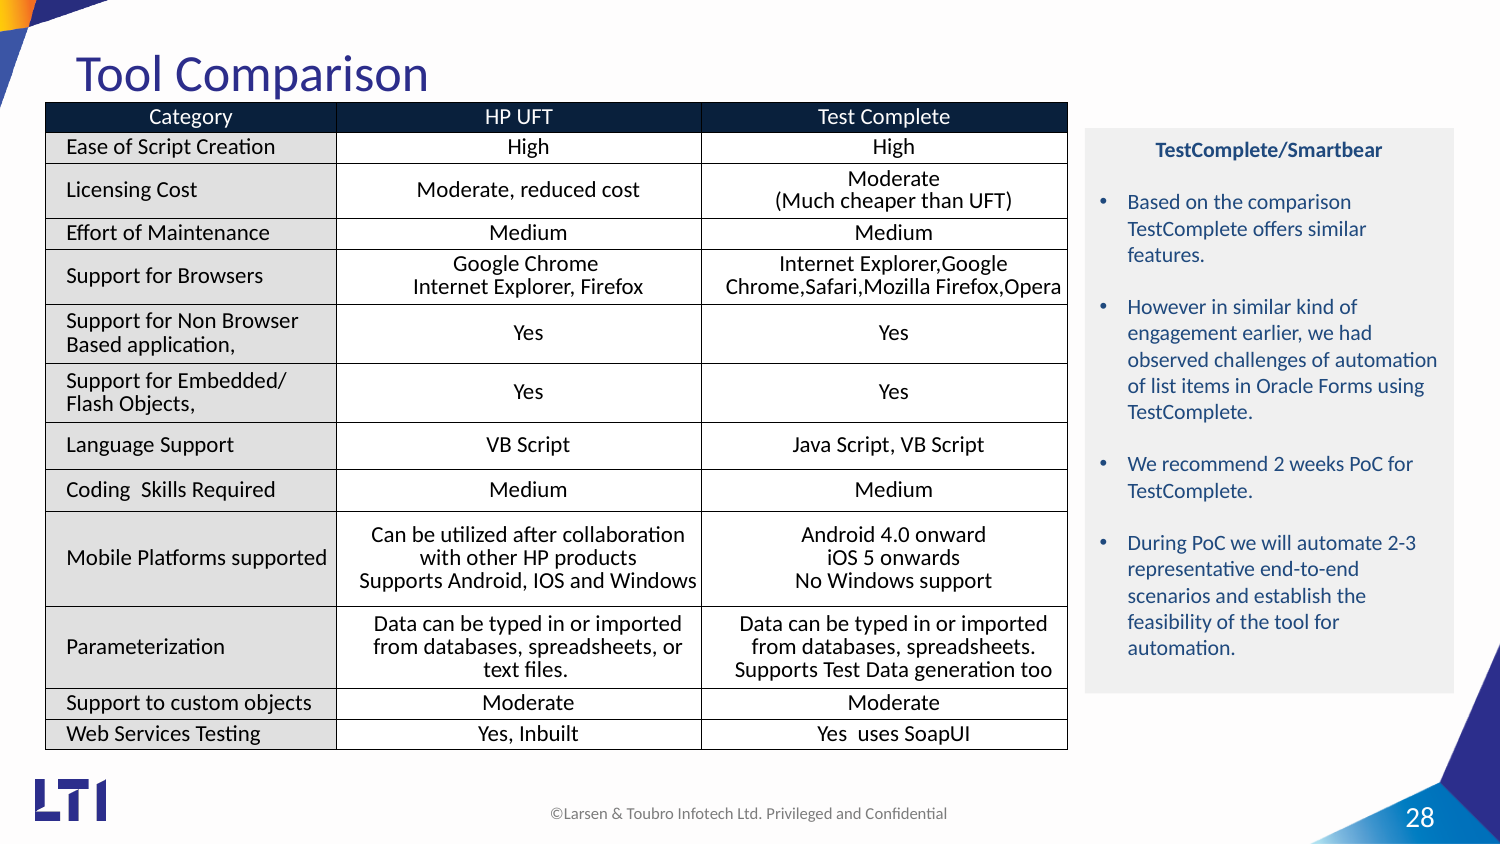

# Tool Comparison
| Category | HP UFT | Test Complete |
| --- | --- | --- |
| Ease of Script Creation | High | High |
| Licensing Cost | Moderate, reduced cost | Moderate (Much cheaper than UFT) |
| Effort of Maintenance | Medium | Medium |
| Support for Browsers | Google Chrome Internet Explorer, Firefox | Internet Explorer,Google Chrome,Safari,Mozilla Firefox,Opera |
| Support for Non Browser Based application, | Yes | Yes |
| Support for Embedded/ Flash Objects, | Yes | Yes |
| Language Support | VB Script | Java Script, VB Script |
| Coding Skills Required | Medium | Medium |
| Mobile Platforms supported | Can be utilized after collaboration with other HP products Supports Android, IOS and Windows | Android 4.0 onward iOS 5 onwards No Windows support |
| Parameterization | Data can be typed in or imported from databases, spreadsheets, or text files. | Data can be typed in or imported from databases, spreadsheets. Supports Test Data generation too |
| Support to custom objects | Moderate | Moderate |
| Web Services Testing | Yes, Inbuilt | Yes uses SoapUI |
TestComplete/Smartbear

Based on the comparison TestComplete offers similar features.

However in similar kind of engagement earlier, we had observed challenges of automation of list items in Oracle Forms using TestComplete.

We recommend 2 weeks PoC for TestComplete.

During PoC we will automate 2-3 representative end-to-end scenarios and establish the feasibility of the tool for automation.